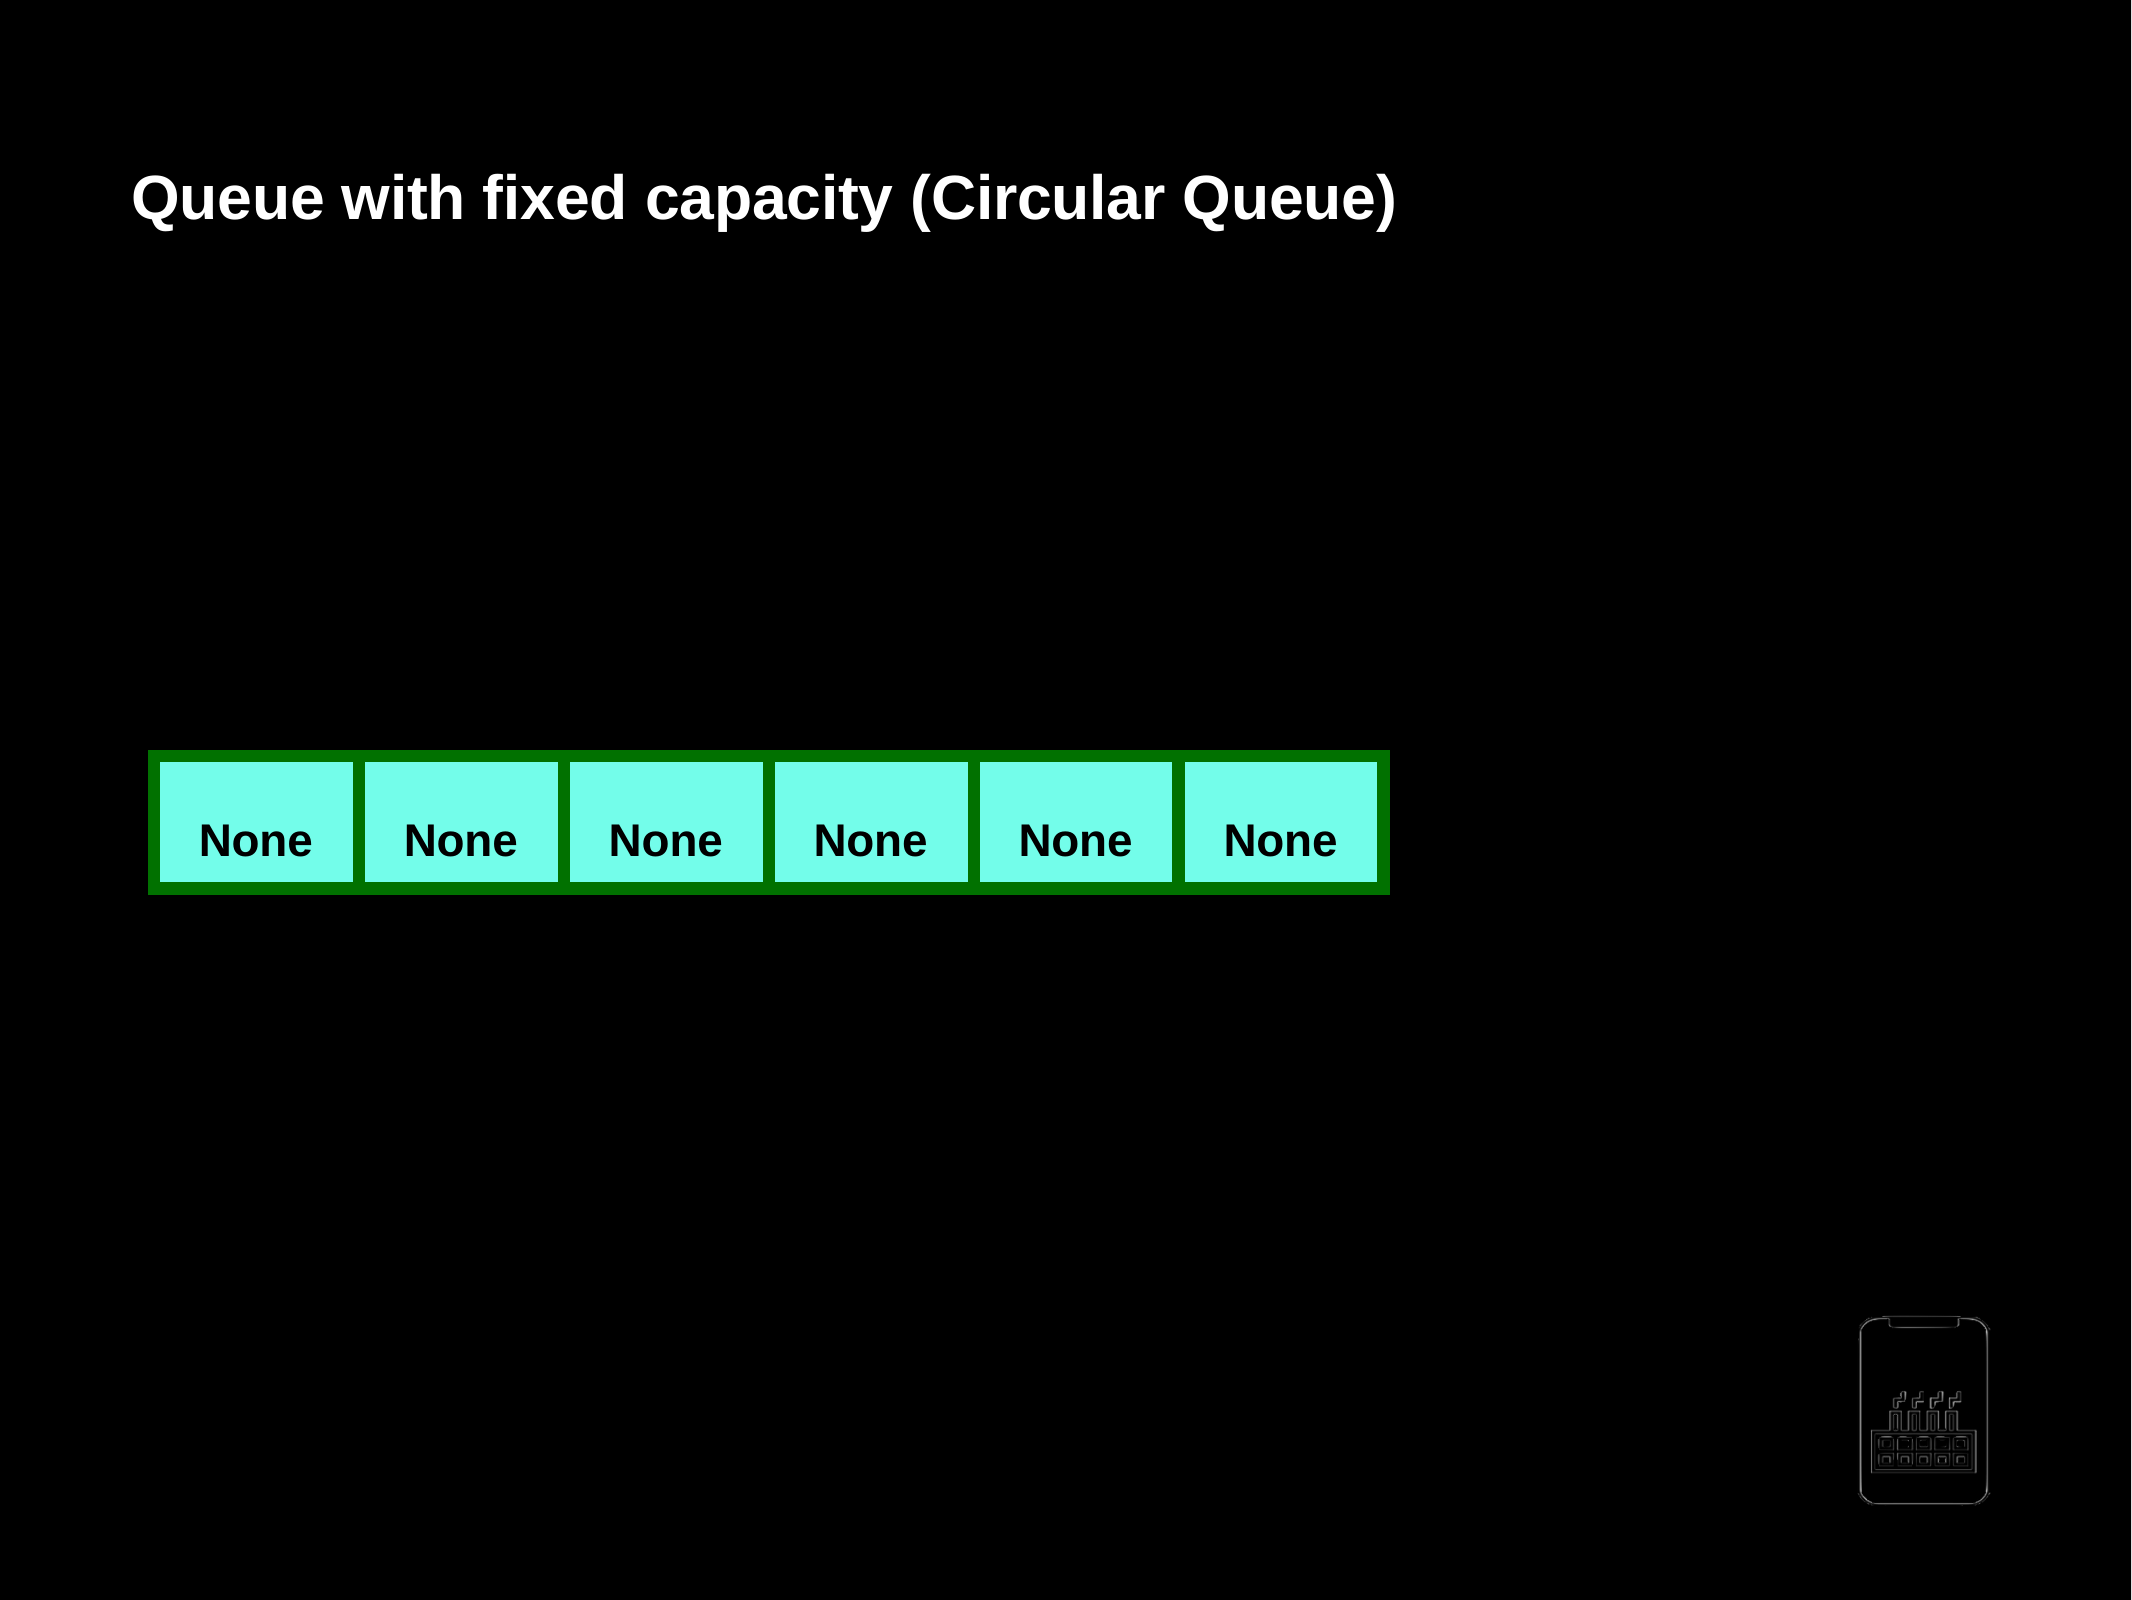

Queue with ﬁxed capacity (Circular Queue)
Create Queue
Size = 6 Start = -1
Top = -1

None
None
None
None
None
None

AppMillers
www.appmillers.com